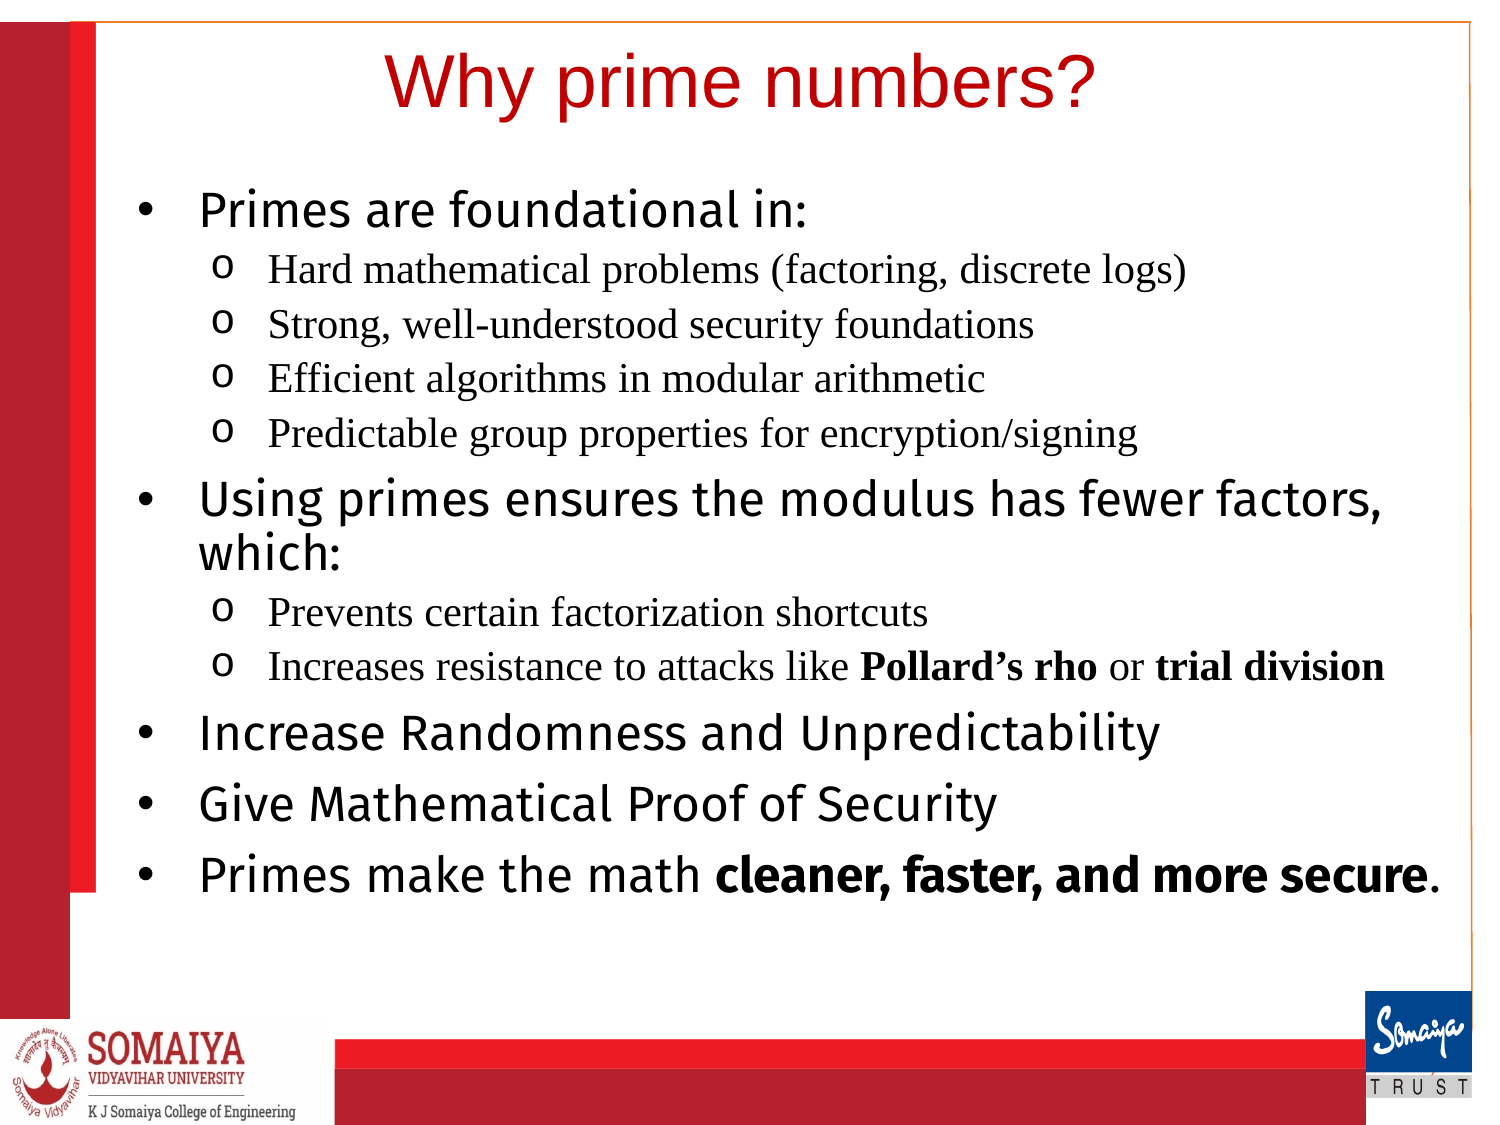

# Why prime numbers?
Primes are foundational in:
Hard mathematical problems (factoring, discrete logs)
Strong, well-understood security foundations
Efficient algorithms in modular arithmetic
Predictable group properties for encryption/signing
Using primes ensures the modulus has fewer factors, which:
Prevents certain factorization shortcuts
Increases resistance to attacks like Pollard’s rho or trial division
Increase Randomness and Unpredictability
Give Mathematical Proof of Security
Primes make the math cleaner, faster, and more secure.